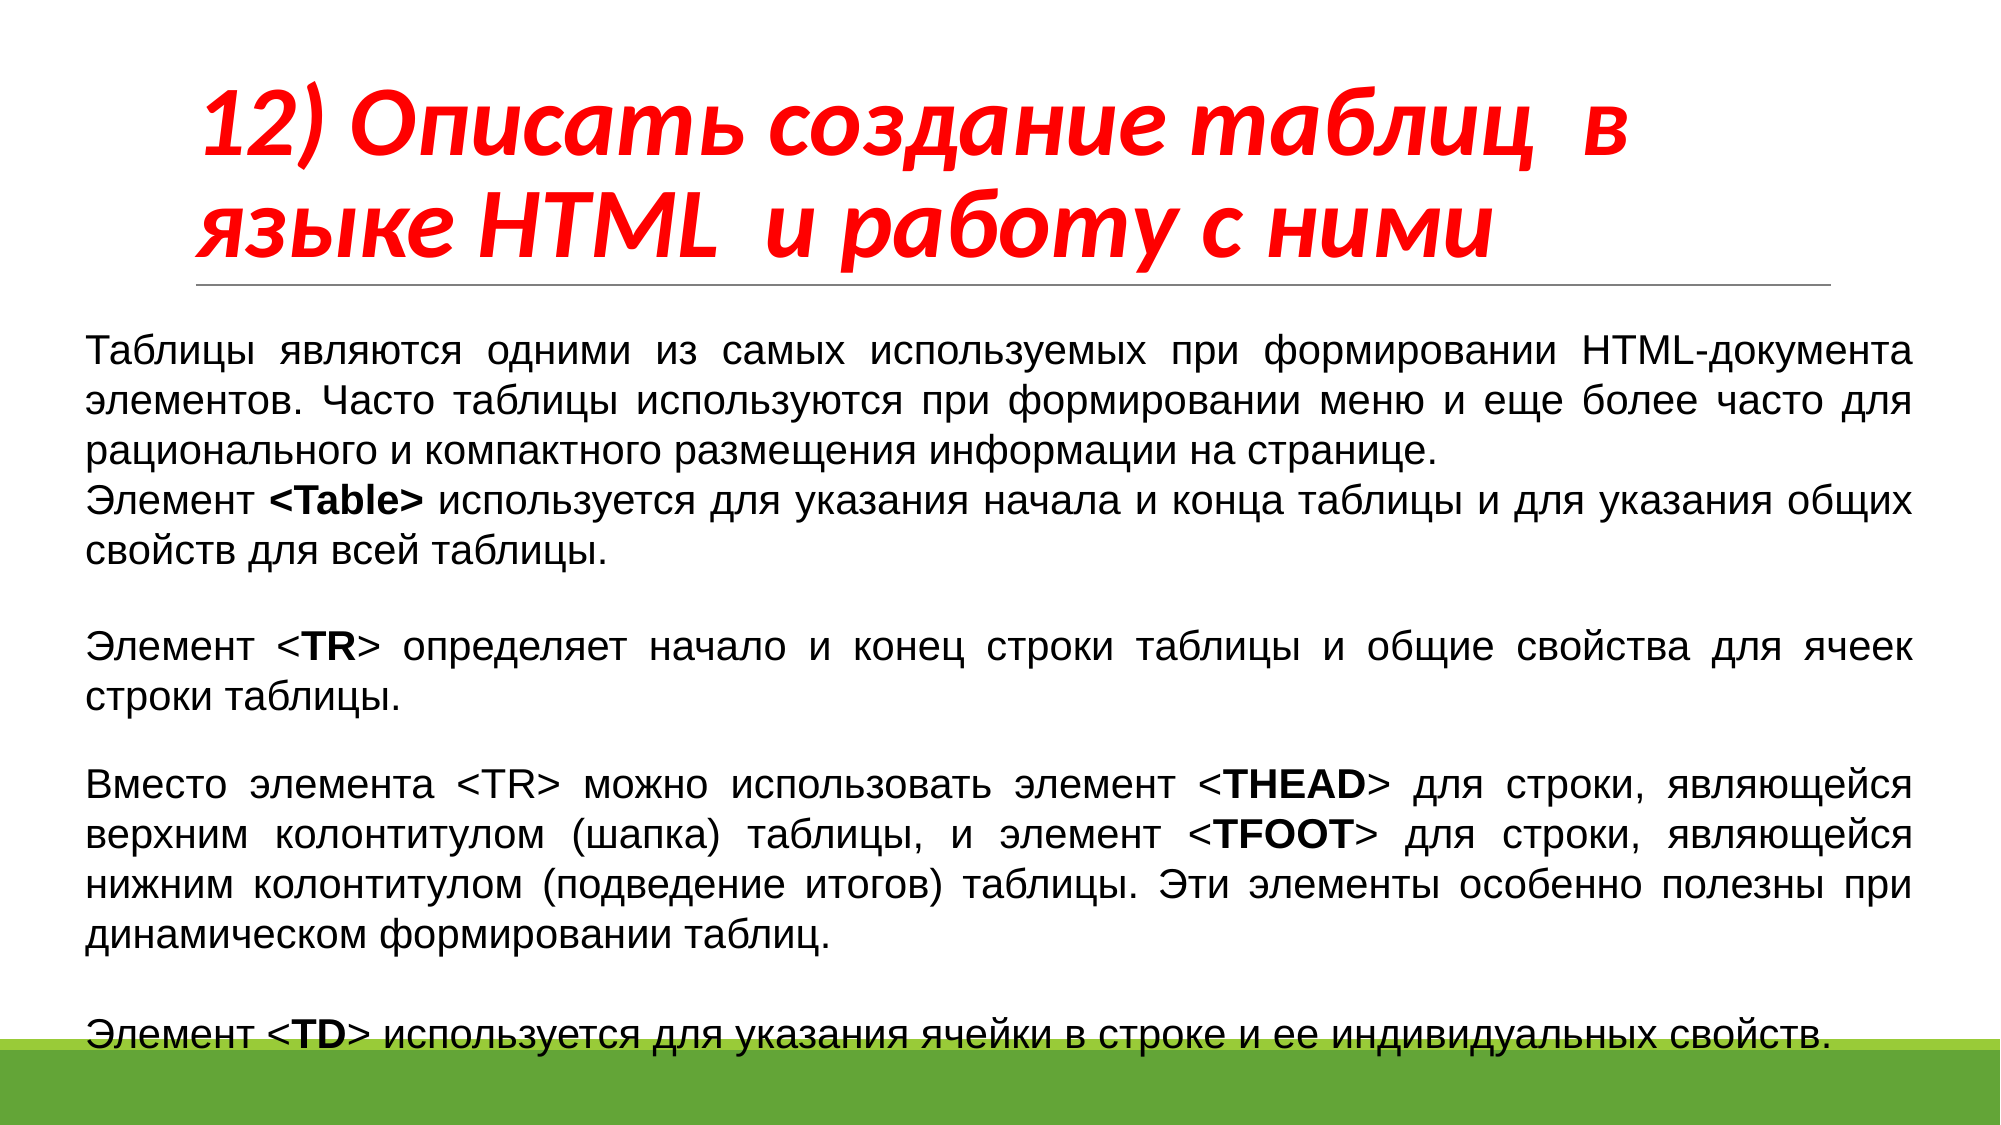

# 12) Описать создание таблиц  в языке HTML  и работу с ними
Таблицы являются одними из самых используемых при формировании HTML-документа элементов. Часто таблицы используются при формировании меню и еще более часто для рационального и компактного размещения информации на странице.
Элемент <Table> используется для указания начала и конца таблицы и для указания общих свойств для всей таблицы.
Элемент <TR> определяет начало и конец строки таблицы и общие свойства для ячеек строки таблицы.
Вместо элемента <TR> можно использовать элемент <THEAD> для строки, являющейся верхним колонтитулом (шапка) таблицы, и элемент <TFOOT> для строки, являющейся нижним колонтитулом (подведение итогов) таблицы. Эти элементы особенно полезны при динамическом формировании таблиц.
Элемент <TD> используется для указания ячейки в строке и ее индивидуальных свойств.